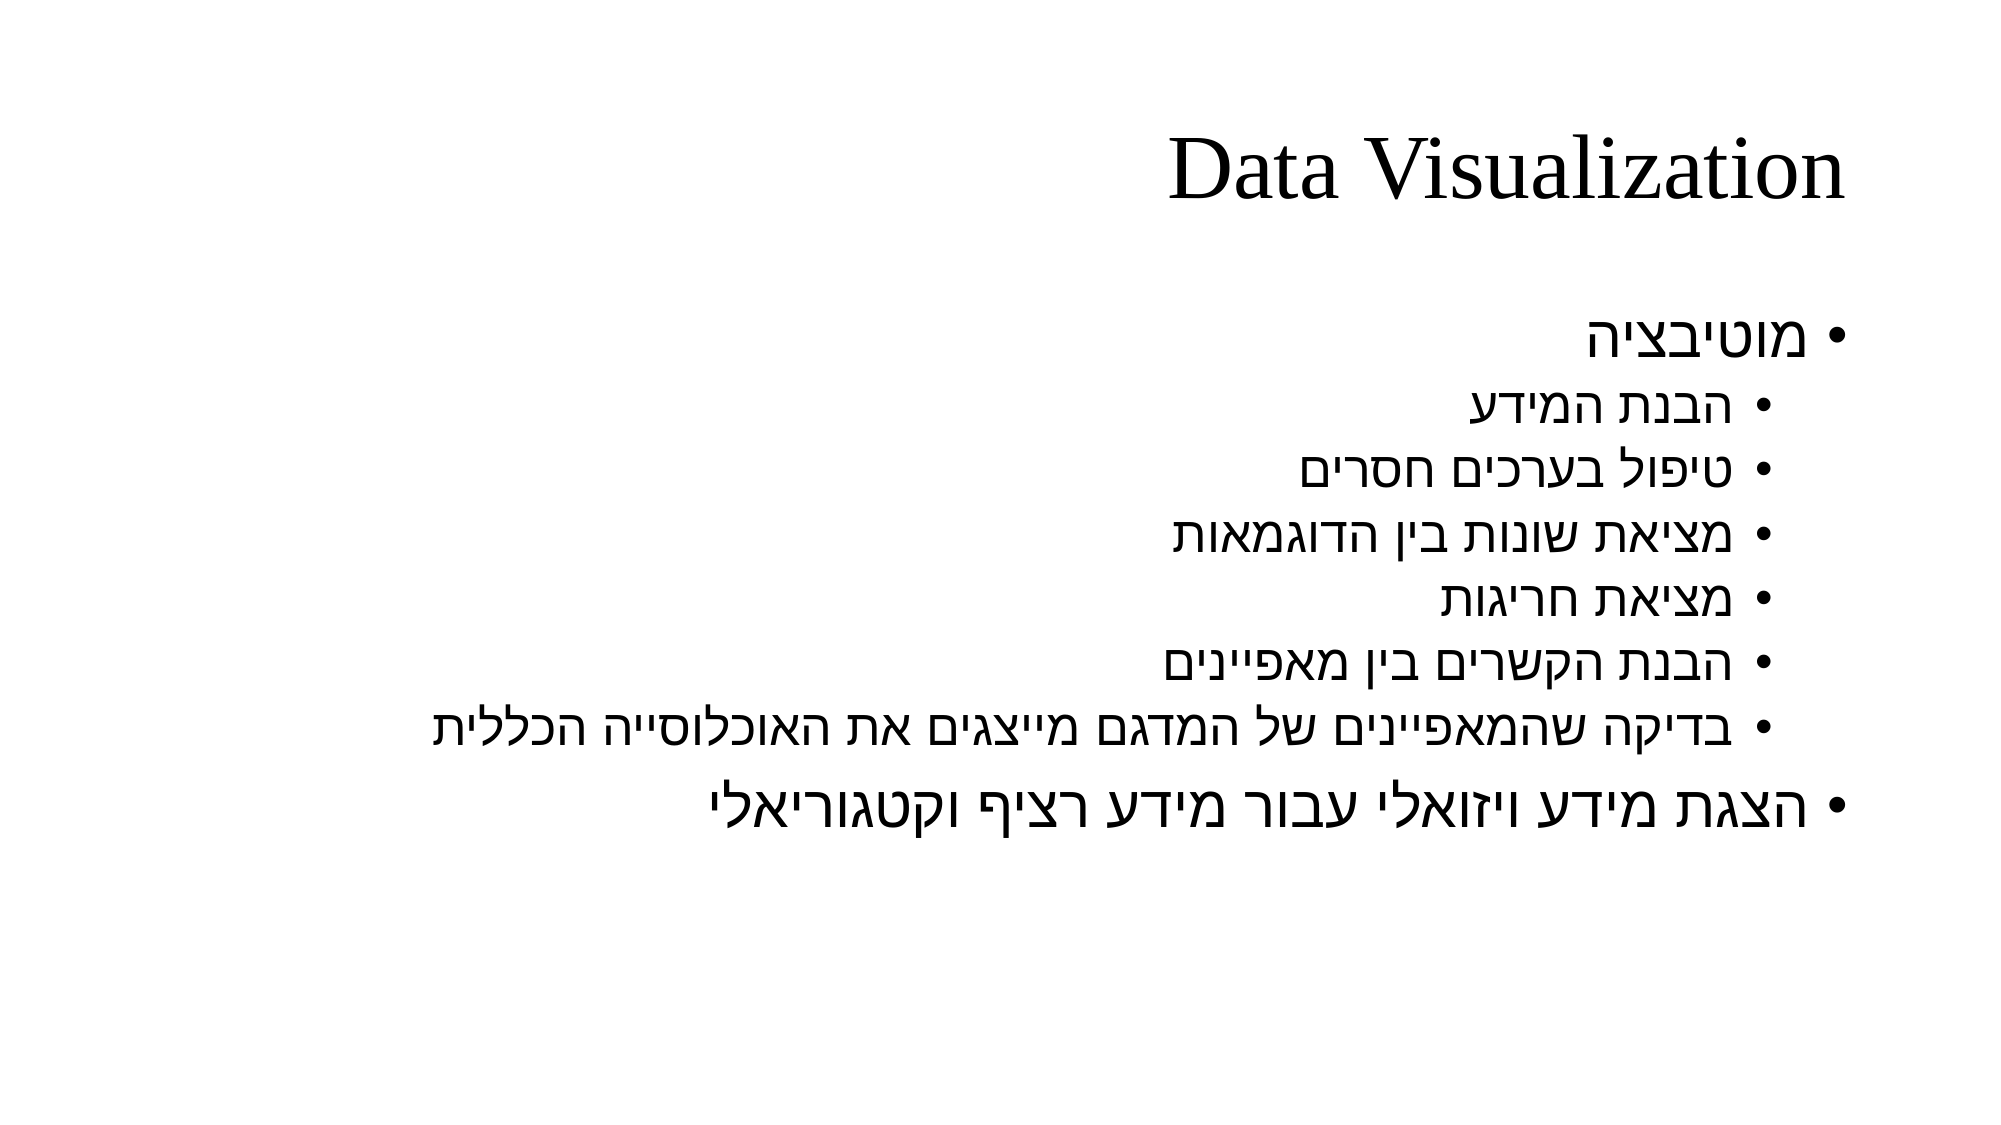

# Data Visualization
מוטיבציה
הבנת המידע
טיפול בערכים חסרים
מציאת שונות בין הדוגמאות
מציאת חריגות
הבנת הקשרים בין מאפיינים
בדיקה שהמאפיינים של המדגם מייצגים את האוכלוסייה הכללית
הצגת מידע ויזואלי עבור מידע רציף וקטגוריאלי